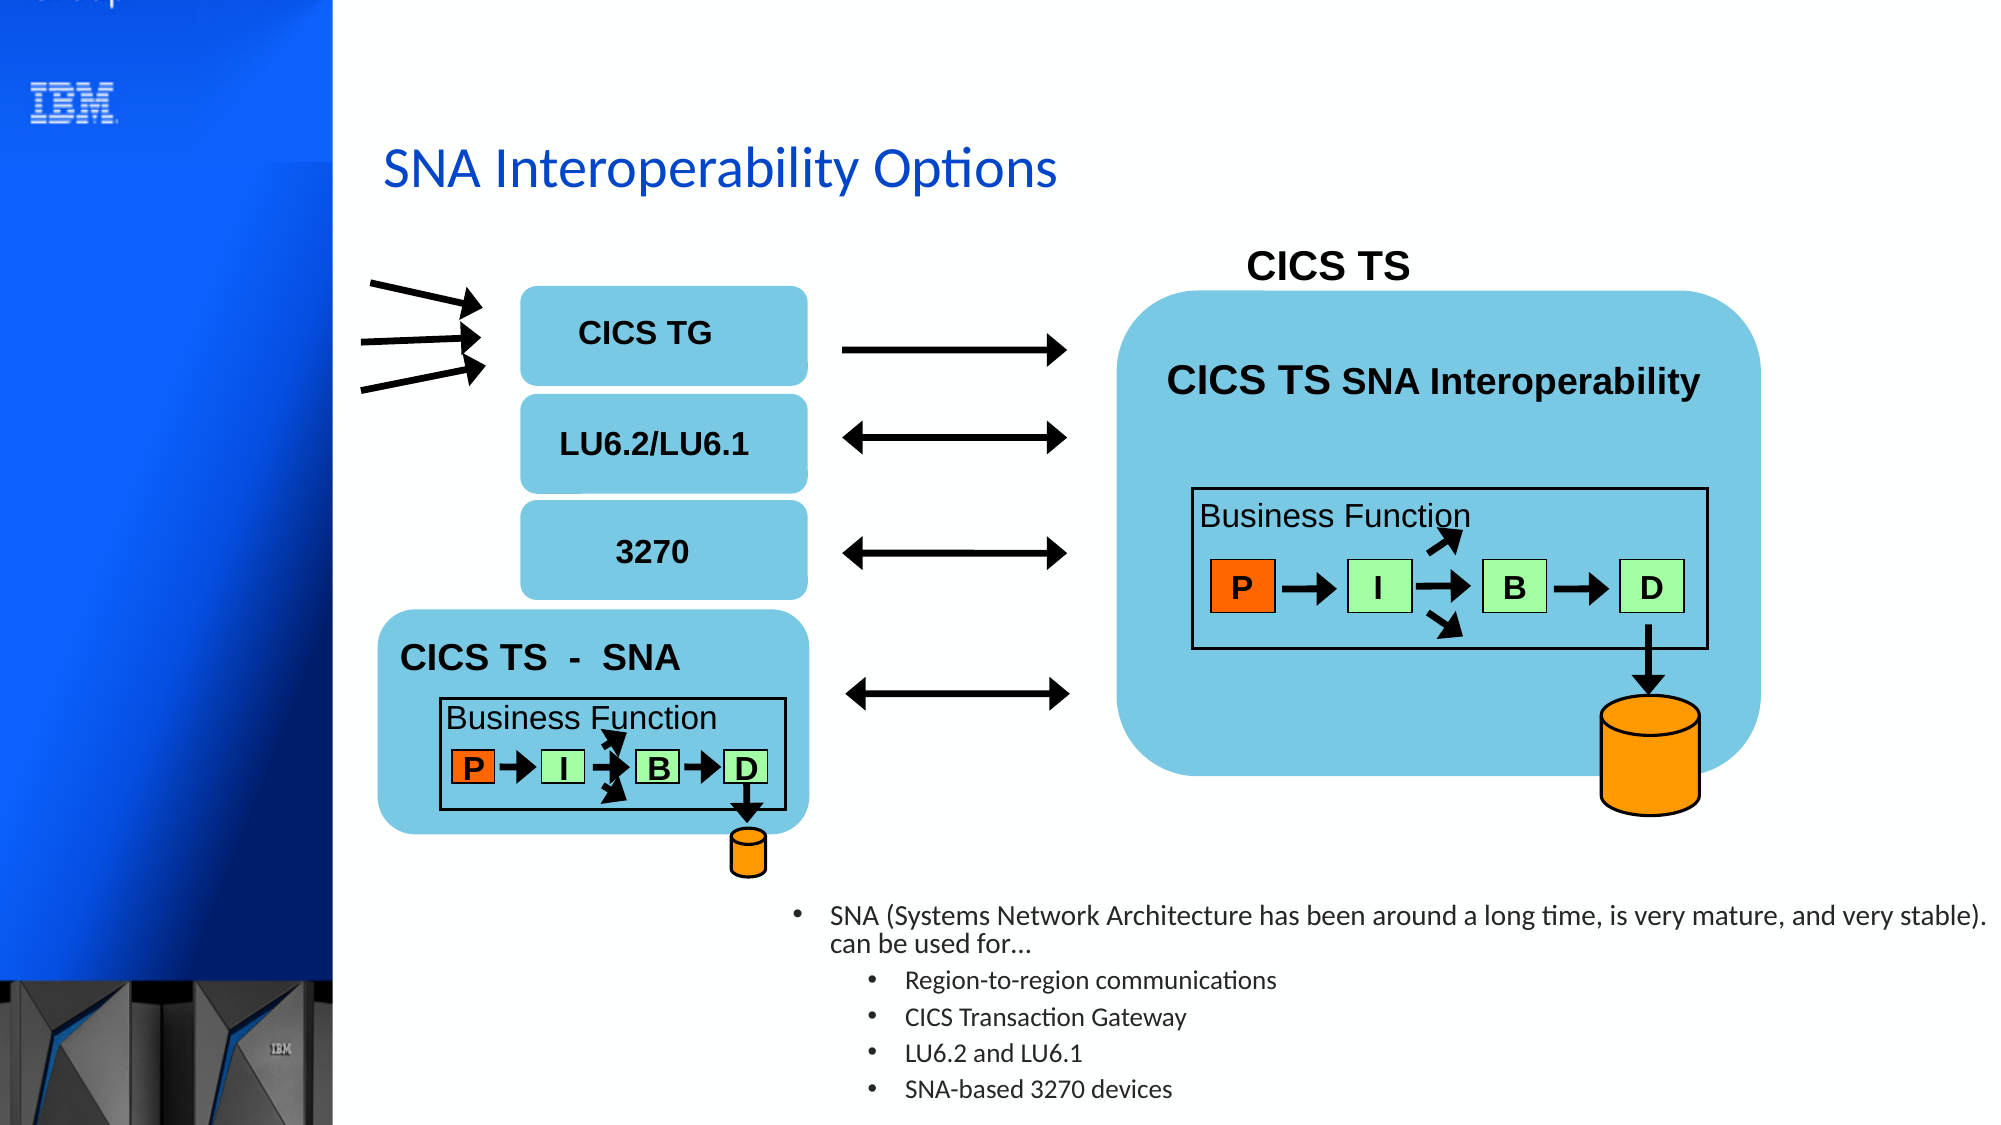

# SNA Interoperability Options
CICS TS

CICS TG

CICS TS SNA Interoperability

LU6.2/LU6.1

Business Function

3270

P
I
B
D

CICS TS  -  SNA

Business Function

P
I
B
D

SNA (Systems Network Architecture has been around a long time, is very mature, and very stable).  It can be used for…
Region-to-region communications
CICS Transaction Gateway
LU6.2 and LU6.1
SNA-based 3270 devices

116